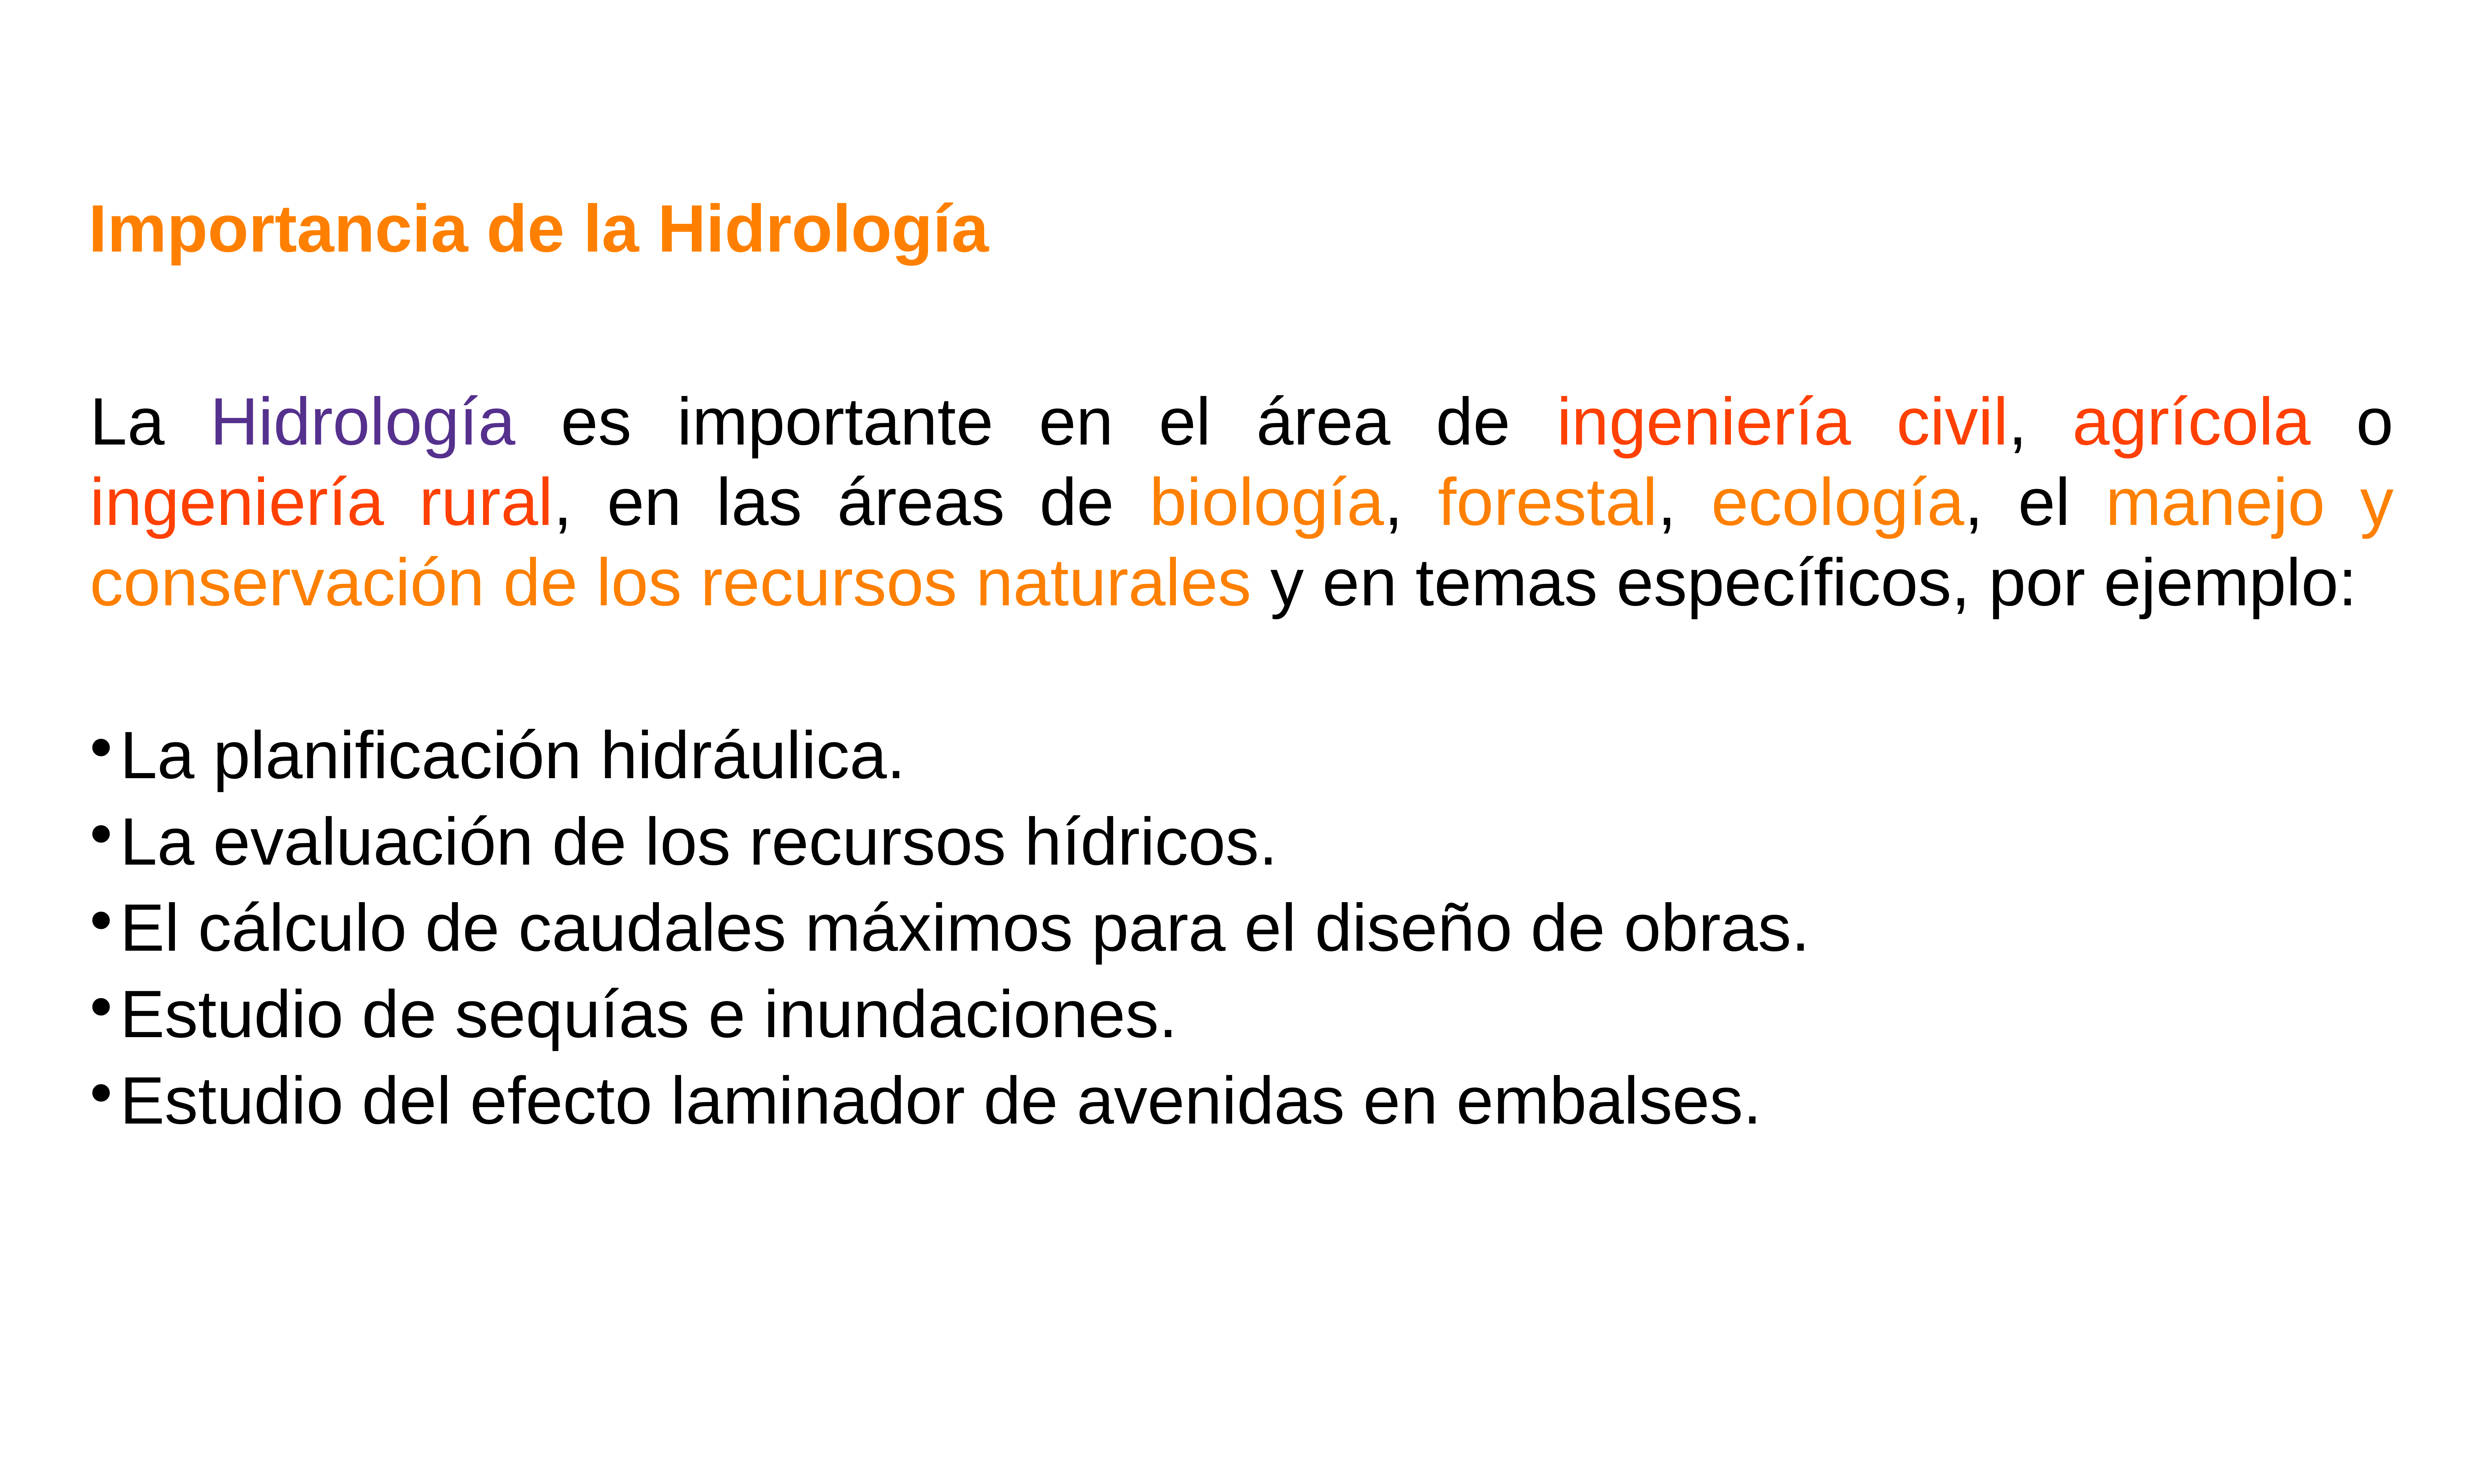

# Importancia de la Hidrología
La Hidrología es importante en el área de ingeniería civil, agrícola o ingeniería rural, en las áreas de biología, forestal, ecología, el manejo y conservación de los recursos naturales y en temas específicos, por ejemplo:

La planificación hidráulica.
La evaluación de los recursos hídricos.
El cálculo de caudales máximos para el diseño de obras.
Estudio de sequías e inundaciones.
Estudio del efecto laminador de avenidas en embalses.